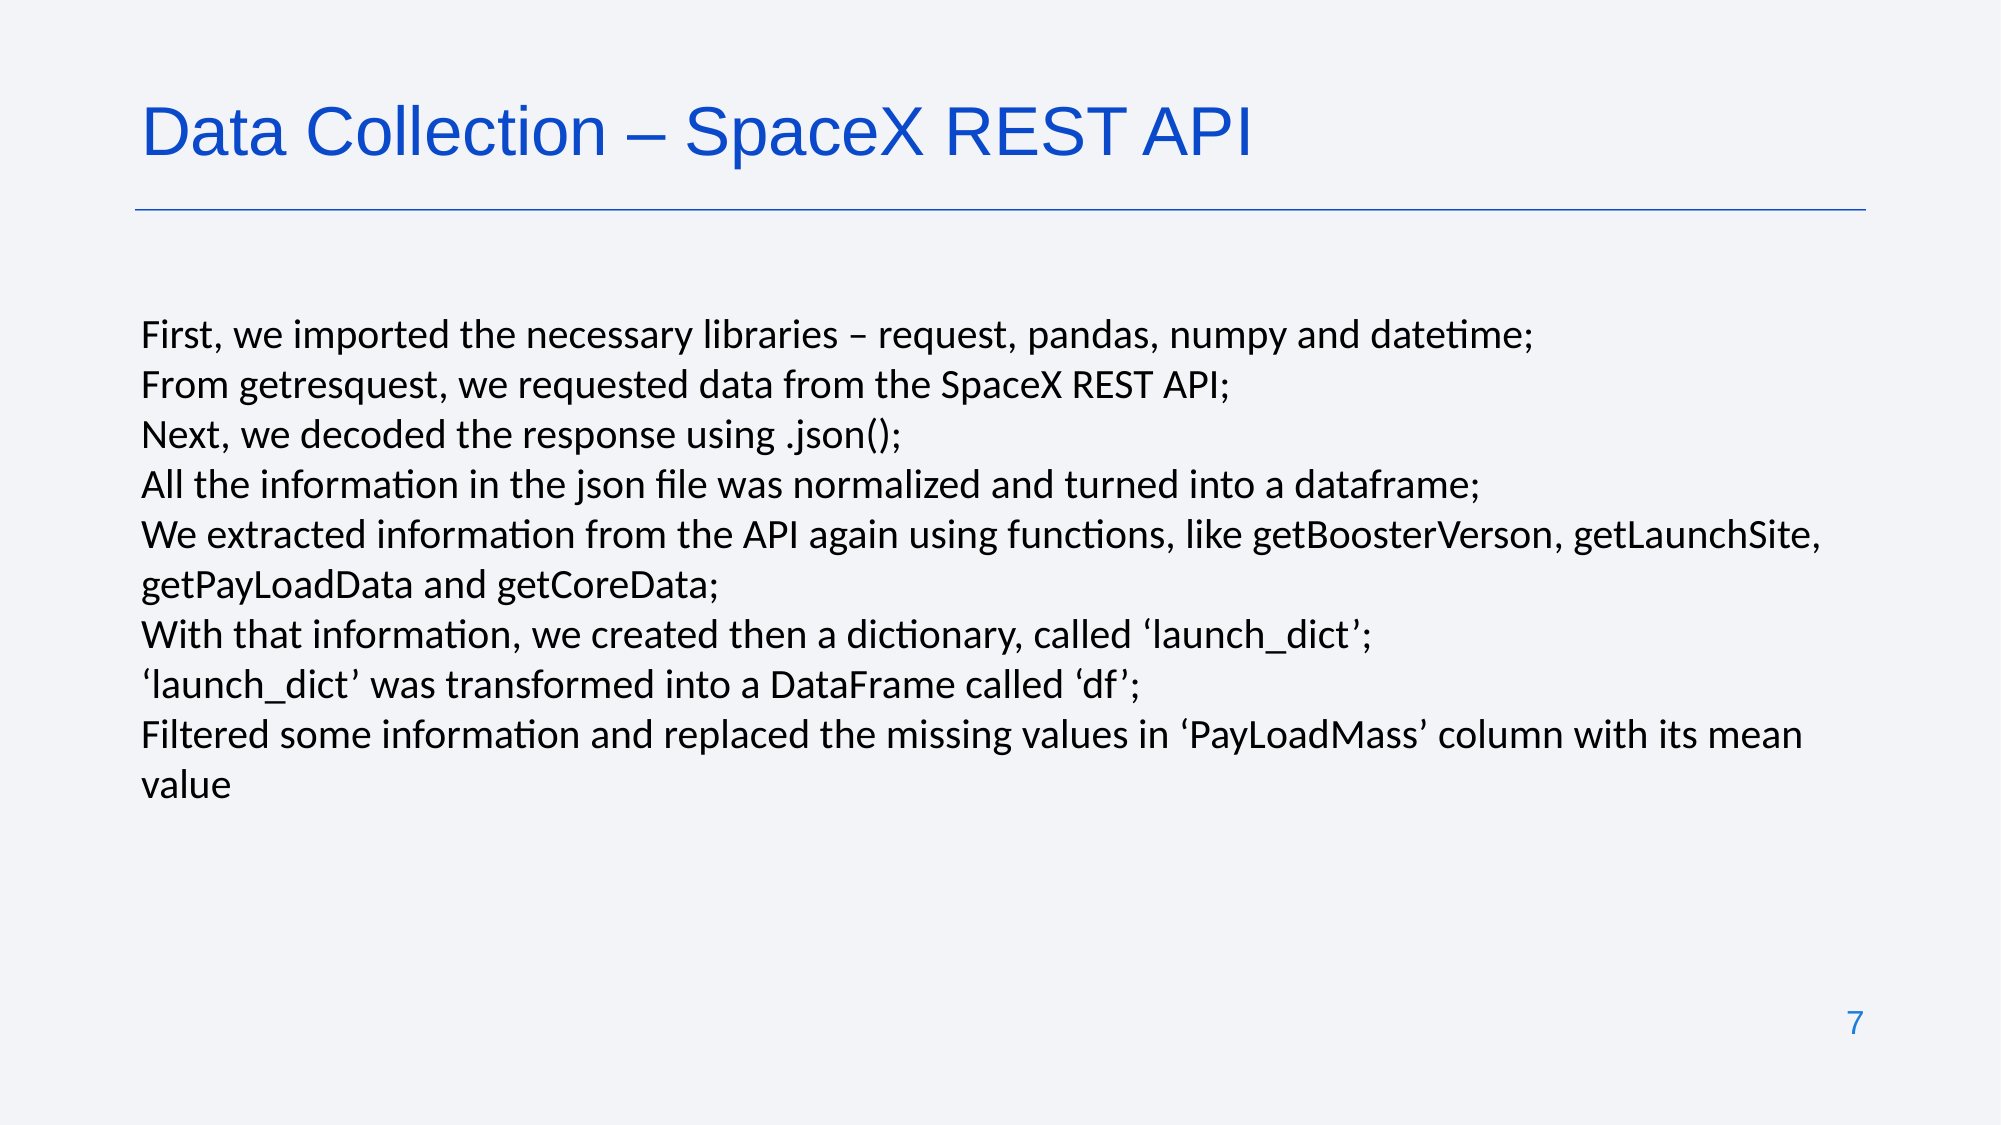

Data Collection – SpaceX REST API
First, we imported the necessary libraries – request, pandas, numpy and datetime;
From getresquest, we requested data from the SpaceX REST API;
Next, we decoded the response using .json();
All the information in the json file was normalized and turned into a dataframe;
We extracted information from the API again using functions, like getBoosterVerson, getLaunchSite, getPayLoadData and getCoreData;
With that information, we created then a dictionary, called ‘launch_dict’;
‘launch_dict’ was transformed into a DataFrame called ‘df’;
Filtered some information and replaced the missing values in ‘PayLoadMass’ column with its mean value

7